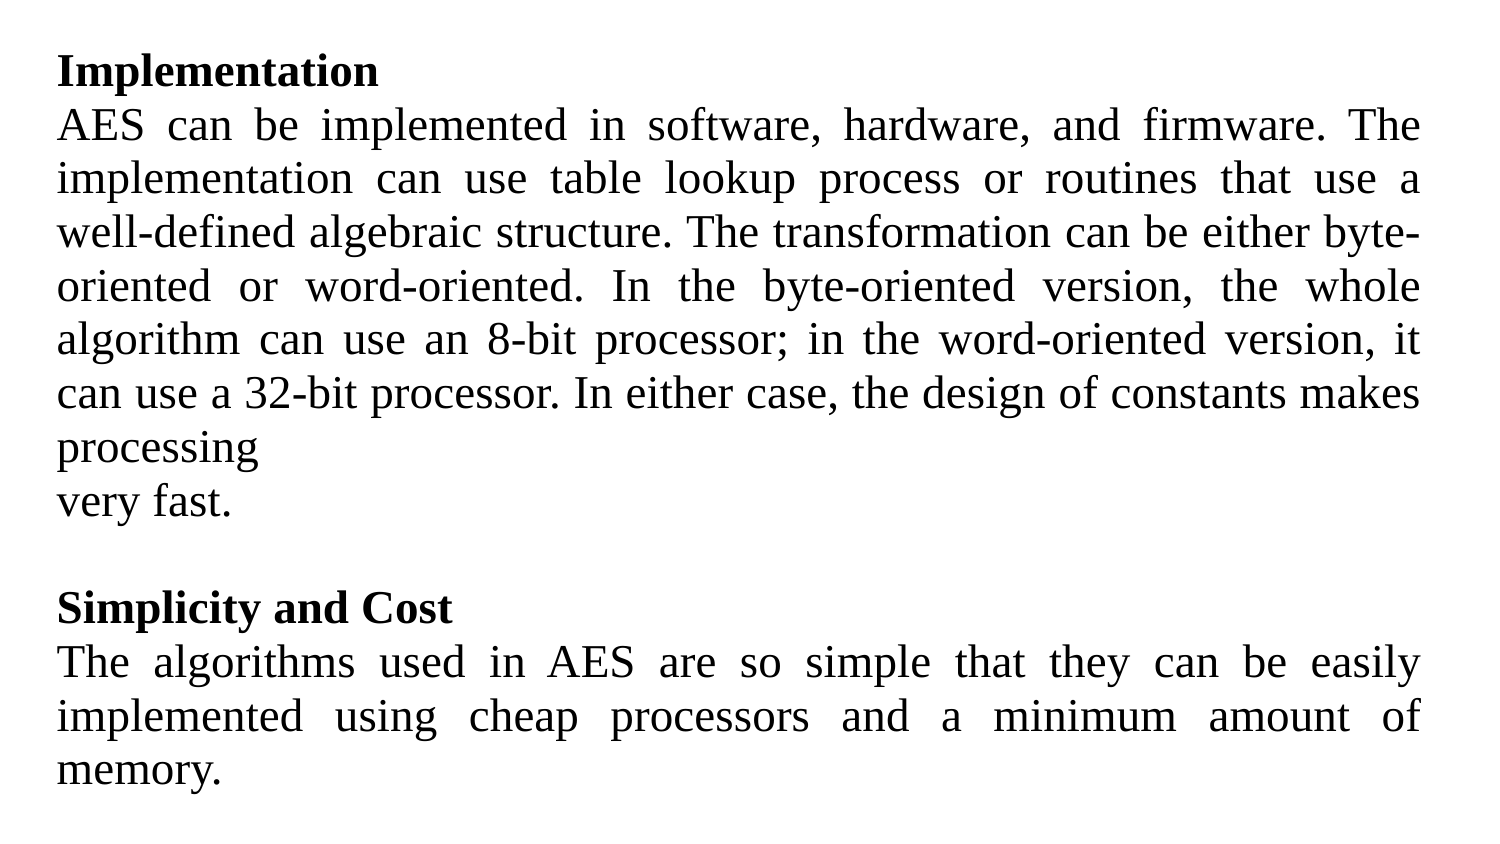

Implementation
AES can be implemented in software, hardware, and firmware. The implementation can use table lookup process or routines that use a well-defined algebraic structure. The transformation can be either byte-oriented or word-oriented. In the byte-oriented version, the whole algorithm can use an 8-bit processor; in the word-oriented version, it can use a 32-bit processor. In either case, the design of constants makes processing
very fast.

Simplicity and Cost
The algorithms used in AES are so simple that they can be easily implemented using cheap processors and a minimum amount of memory.